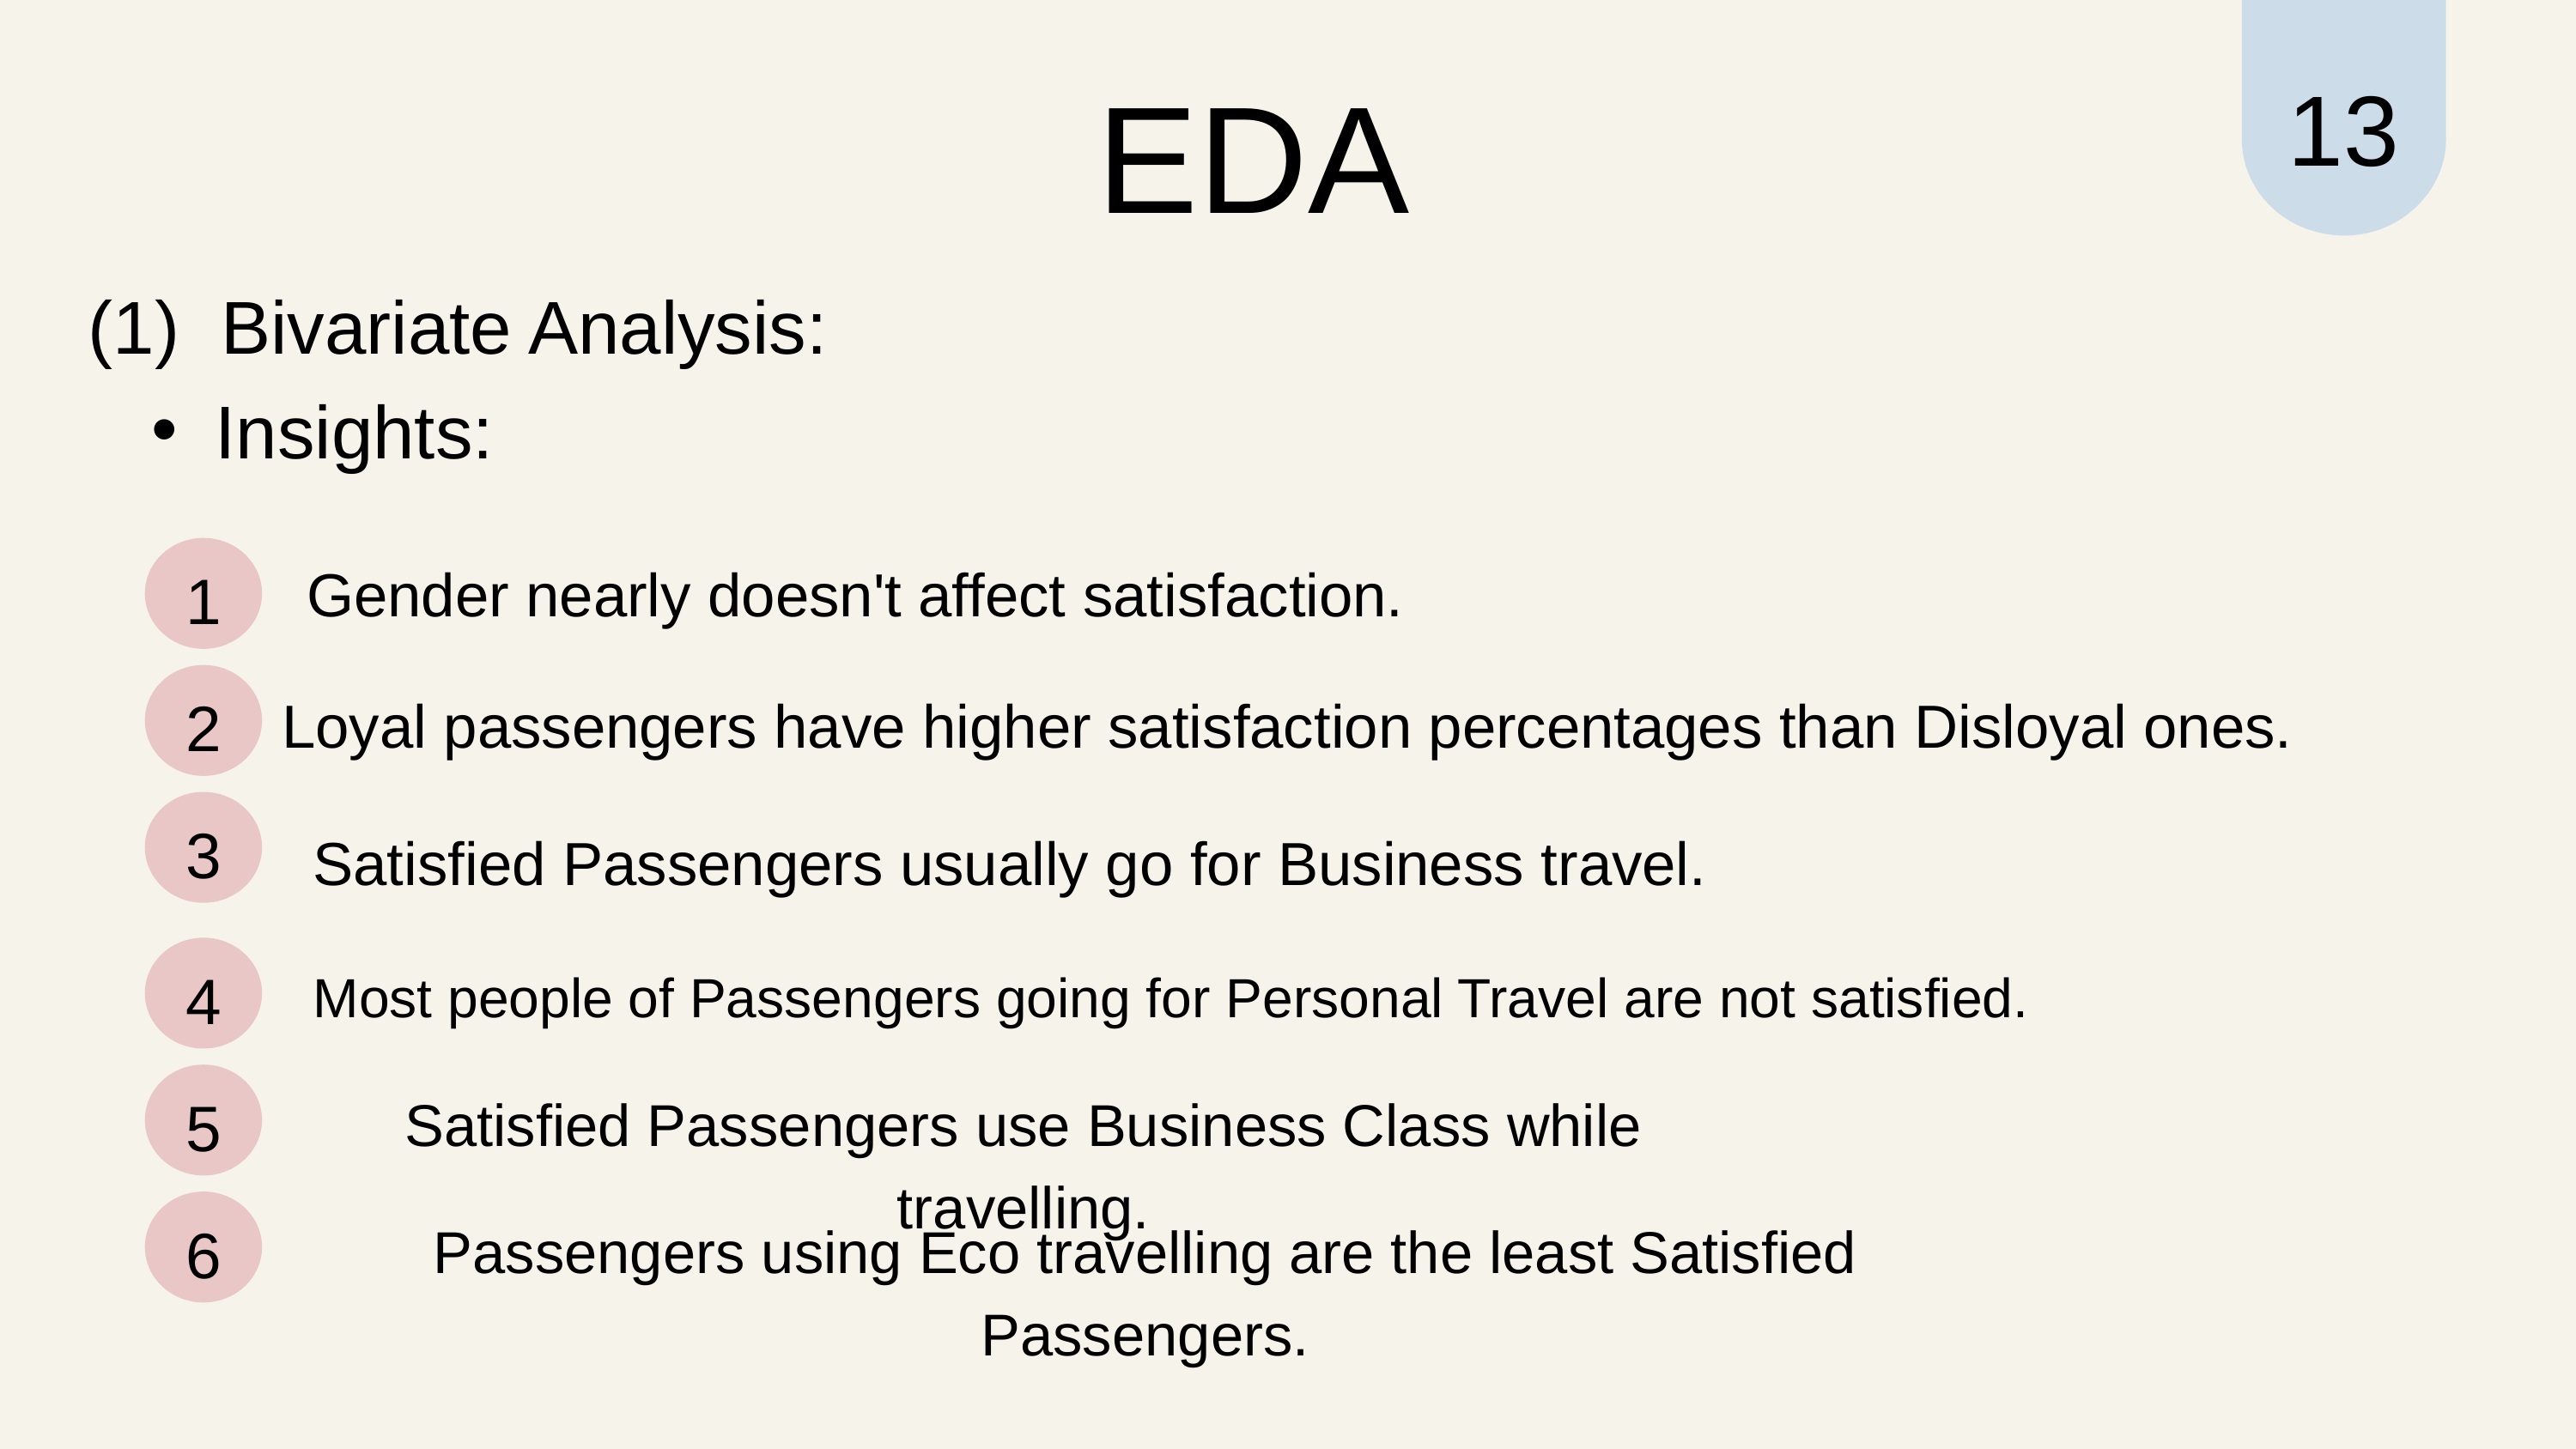

13
EDA
(1)  Bivariate Analysis:
Insights:

1
Gender nearly doesn't affect satisfaction.

2
Loyal passengers have higher satisfaction percentages than Disloyal ones.

3
Satisfied Passengers usually go for Business travel.

4
Most people of Passengers going for Personal Travel are not satisfied.

5
Satisfied Passengers use Business Class while travelling.

6
Passengers using Eco travelling are the least Satisfied Passengers.